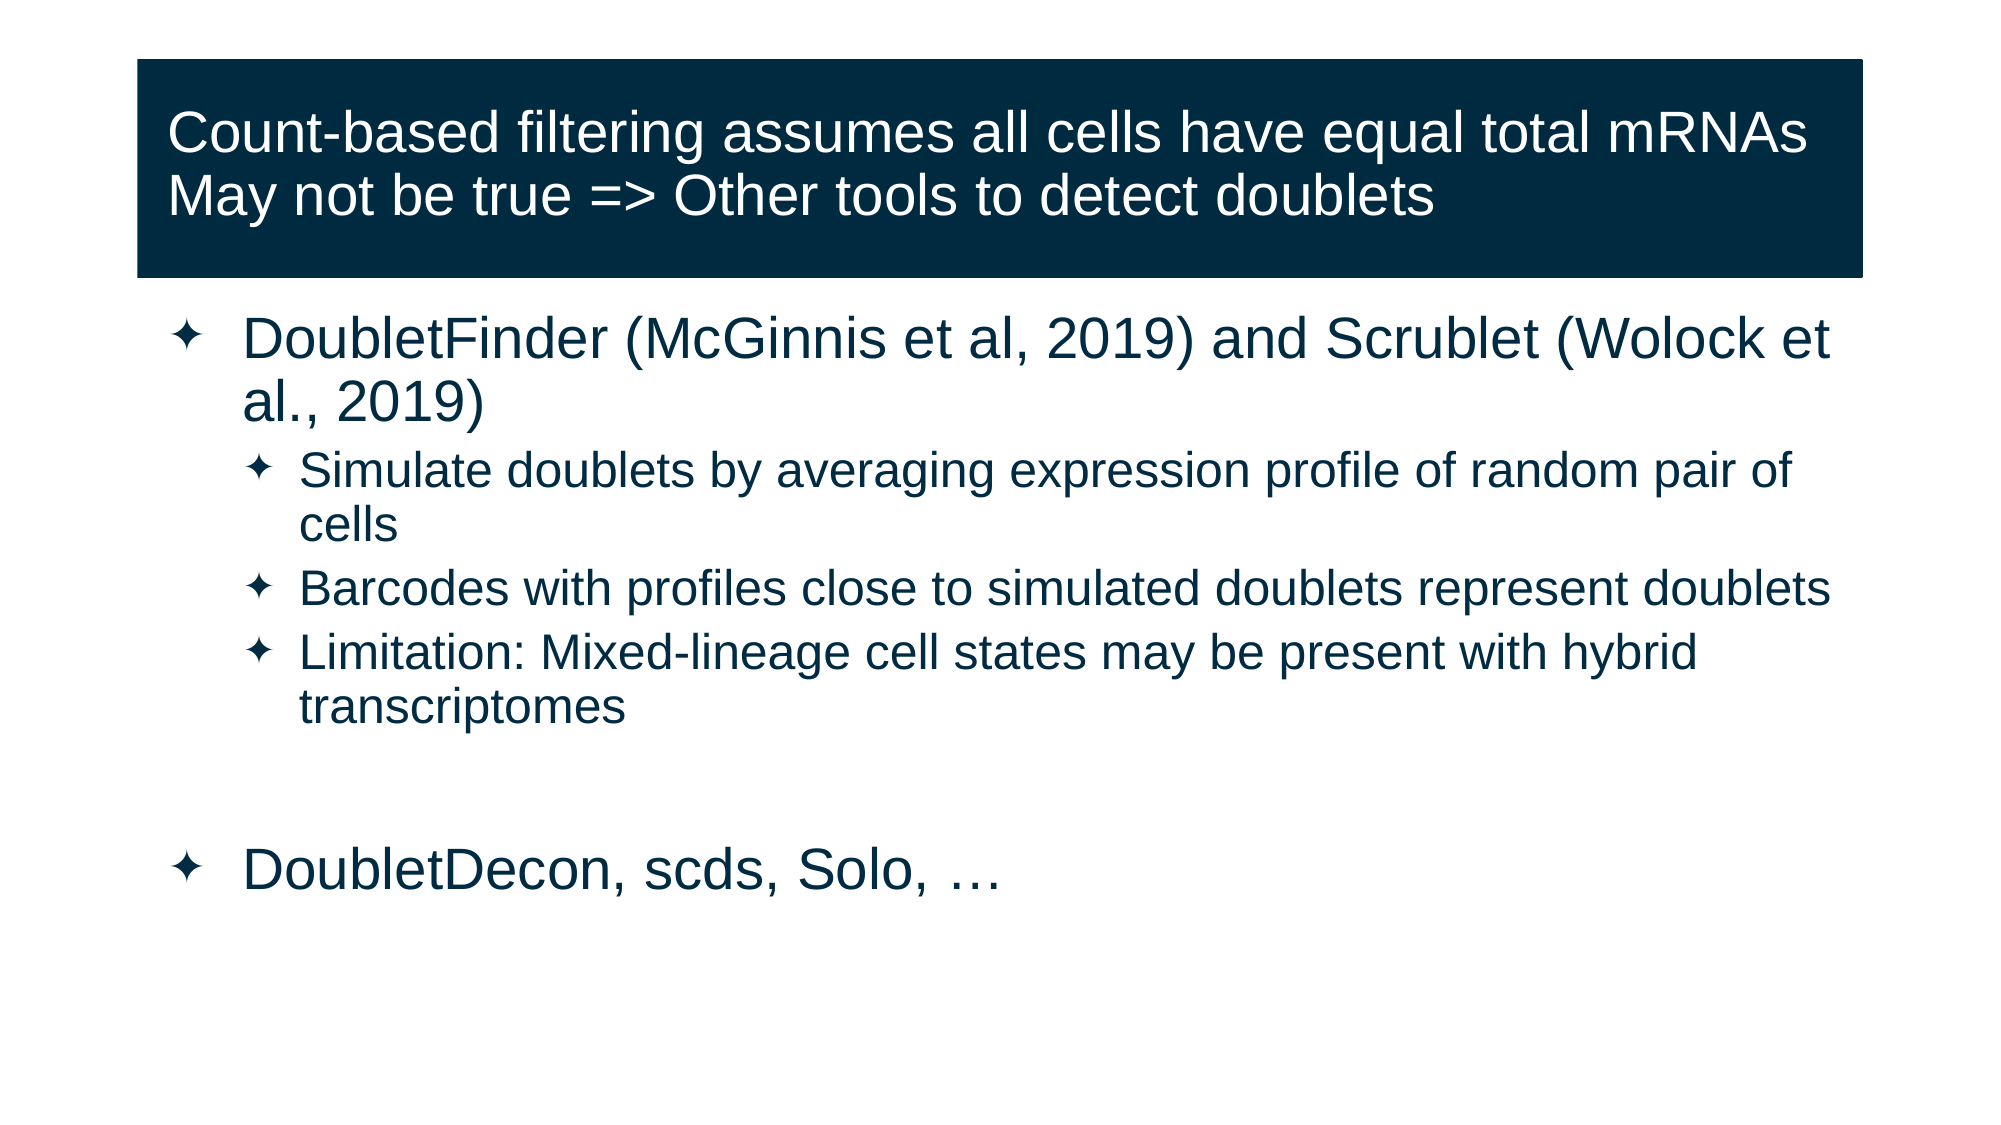

# Count-based filtering assumes all cells have equal total mRNAs May not be true => Other tools to detect doublets
DoubletFinder (McGinnis et al, 2019) and Scrublet (Wolock et al., 2019)
Simulate doublets by averaging expression profile of random pair of cells
Barcodes with profiles close to simulated doublets represent doublets
Limitation: Mixed-lineage cell states may be present with hybrid transcriptomes

DoubletDecon, scds, Solo, …